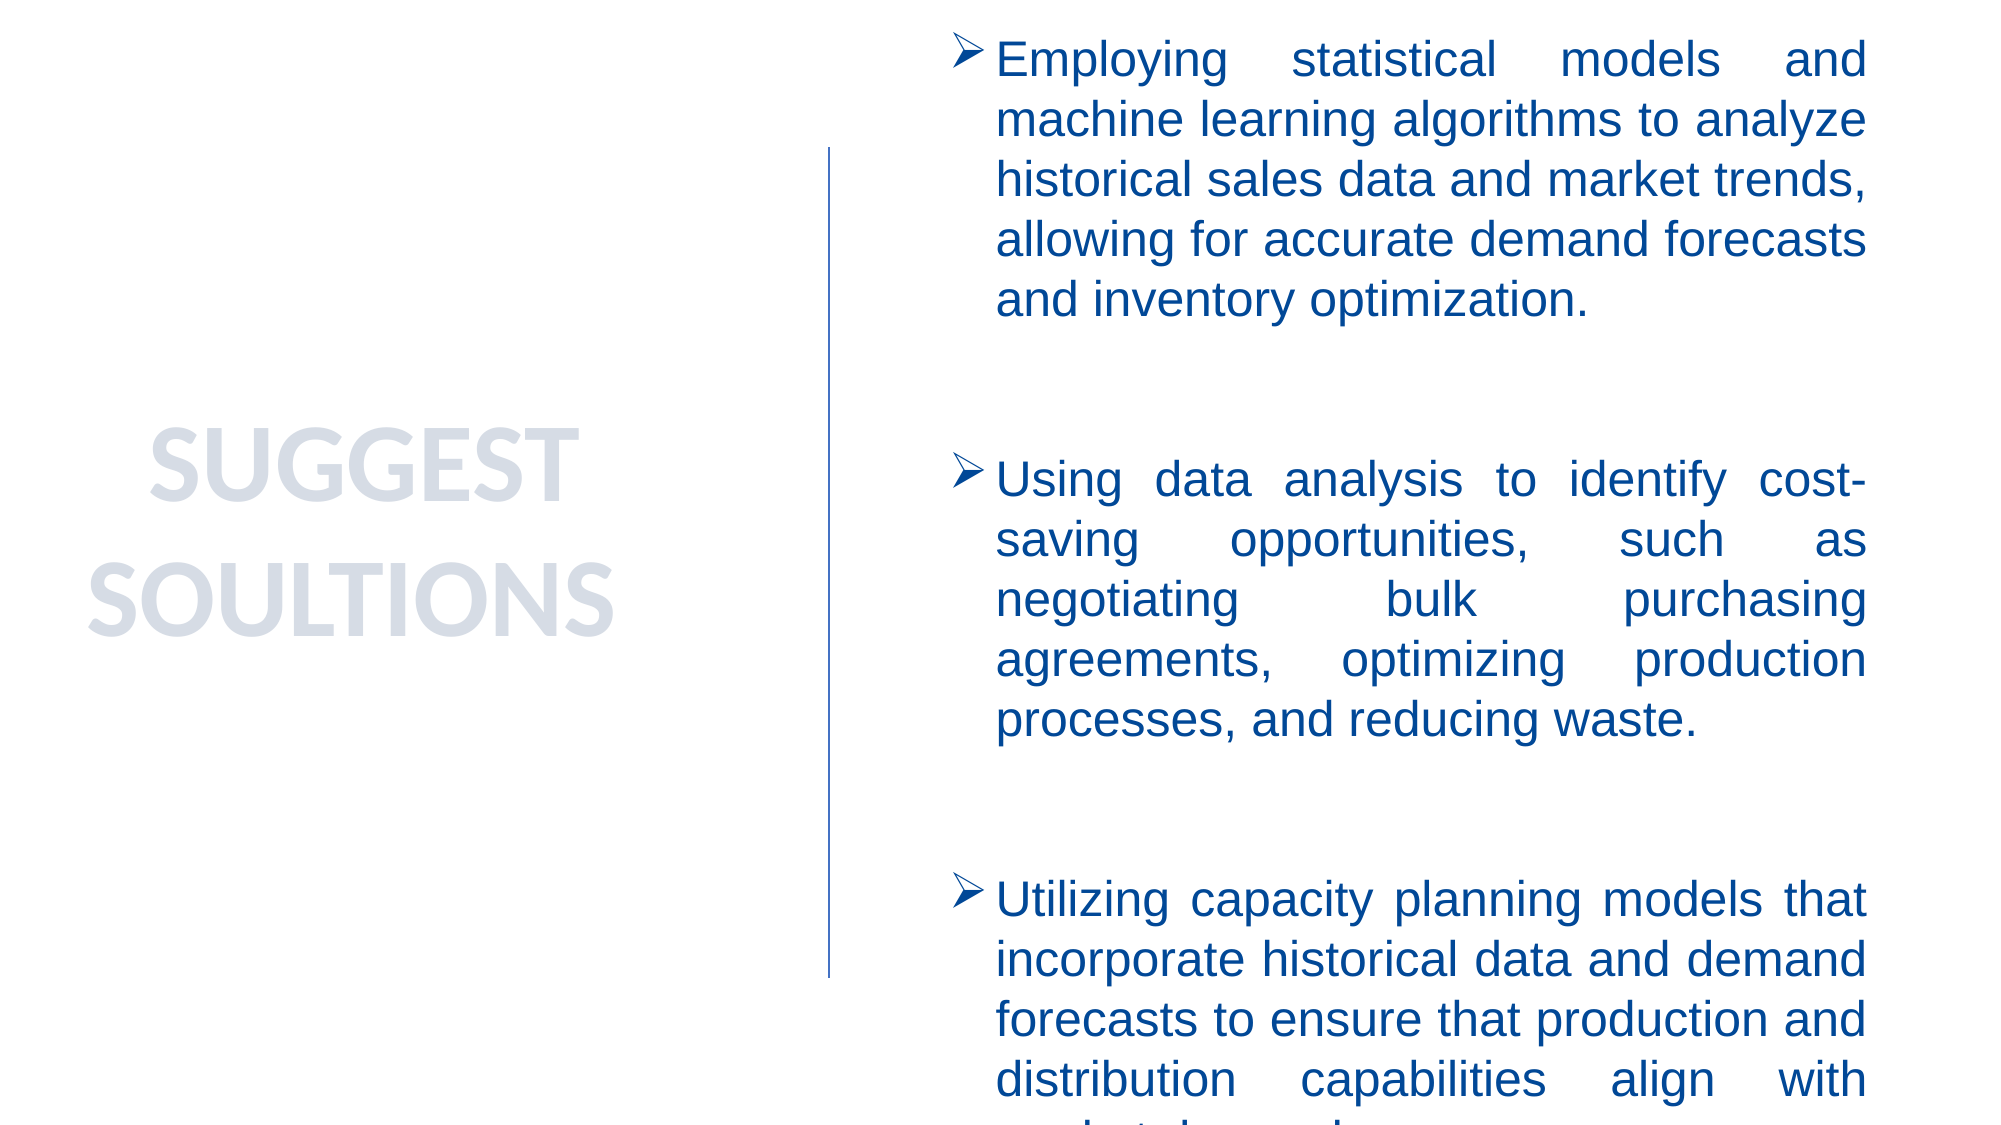

Employing statistical models and machine learning algorithms to analyze historical sales data and market trends, allowing for accurate demand forecasts and inventory optimization.

Using data analysis to identify cost-saving opportunities, such as negotiating bulk purchasing agreements, optimizing production processes, and reducing waste.

Utilizing capacity planning models that incorporate historical data and demand forecasts to ensure that production and distribution capabilities align with market demand.
SUGGEST
SOULTIONS